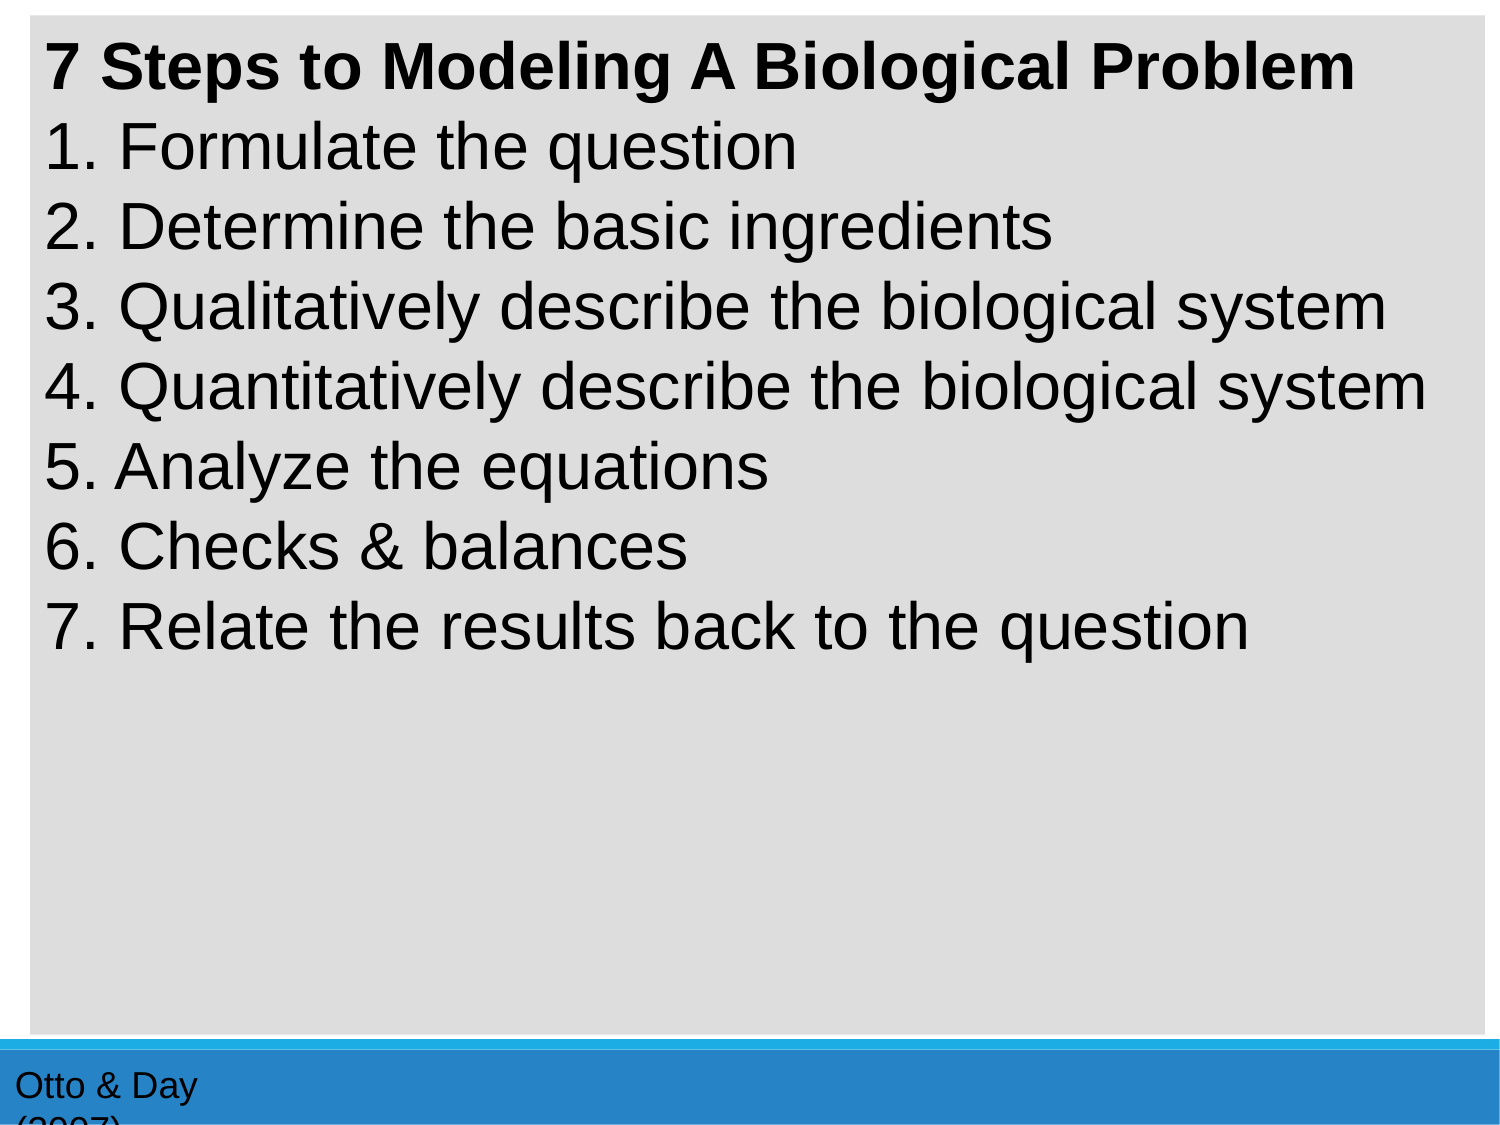

7 Steps to Modeling A Biological Problem
1. Formulate the question
2. Determine the basic ingredients
3. Qualitatively describe the biological system
4. Quantitatively describe the biological system
5. Analyze the equations
6. Checks & balances
7. Relate the results back to the question

Otto & Day (2007)